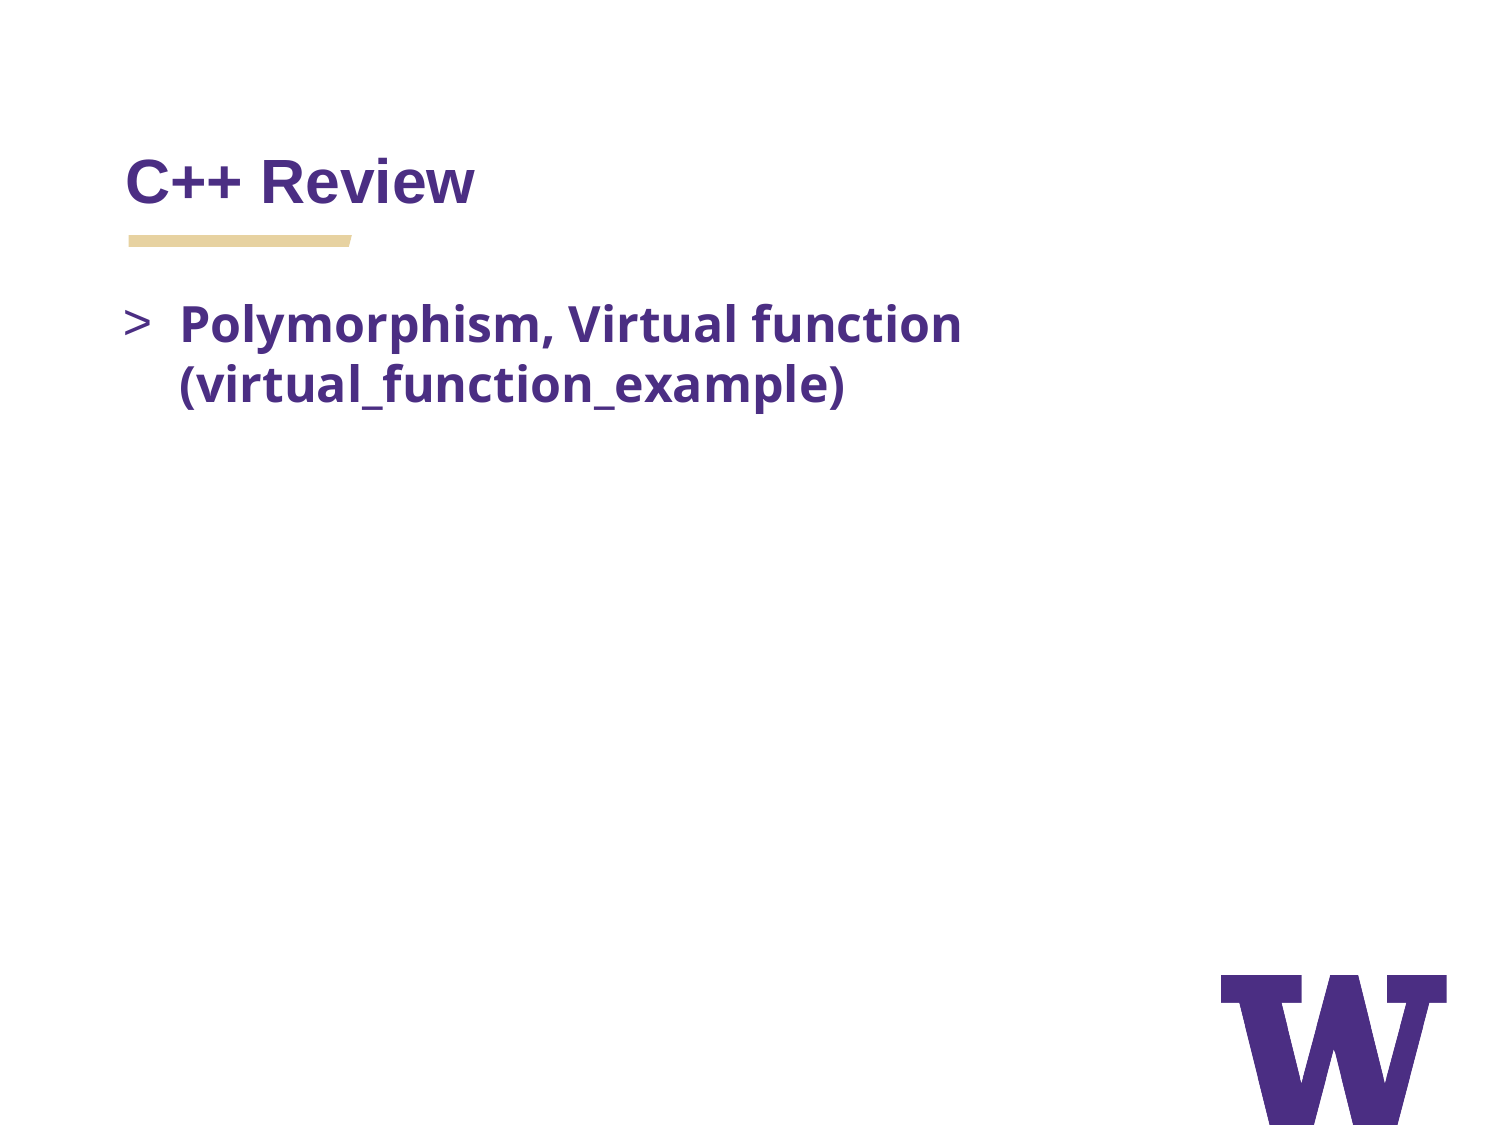

# C++ Review
Polymorphism, Virtual function (virtual_function_example)